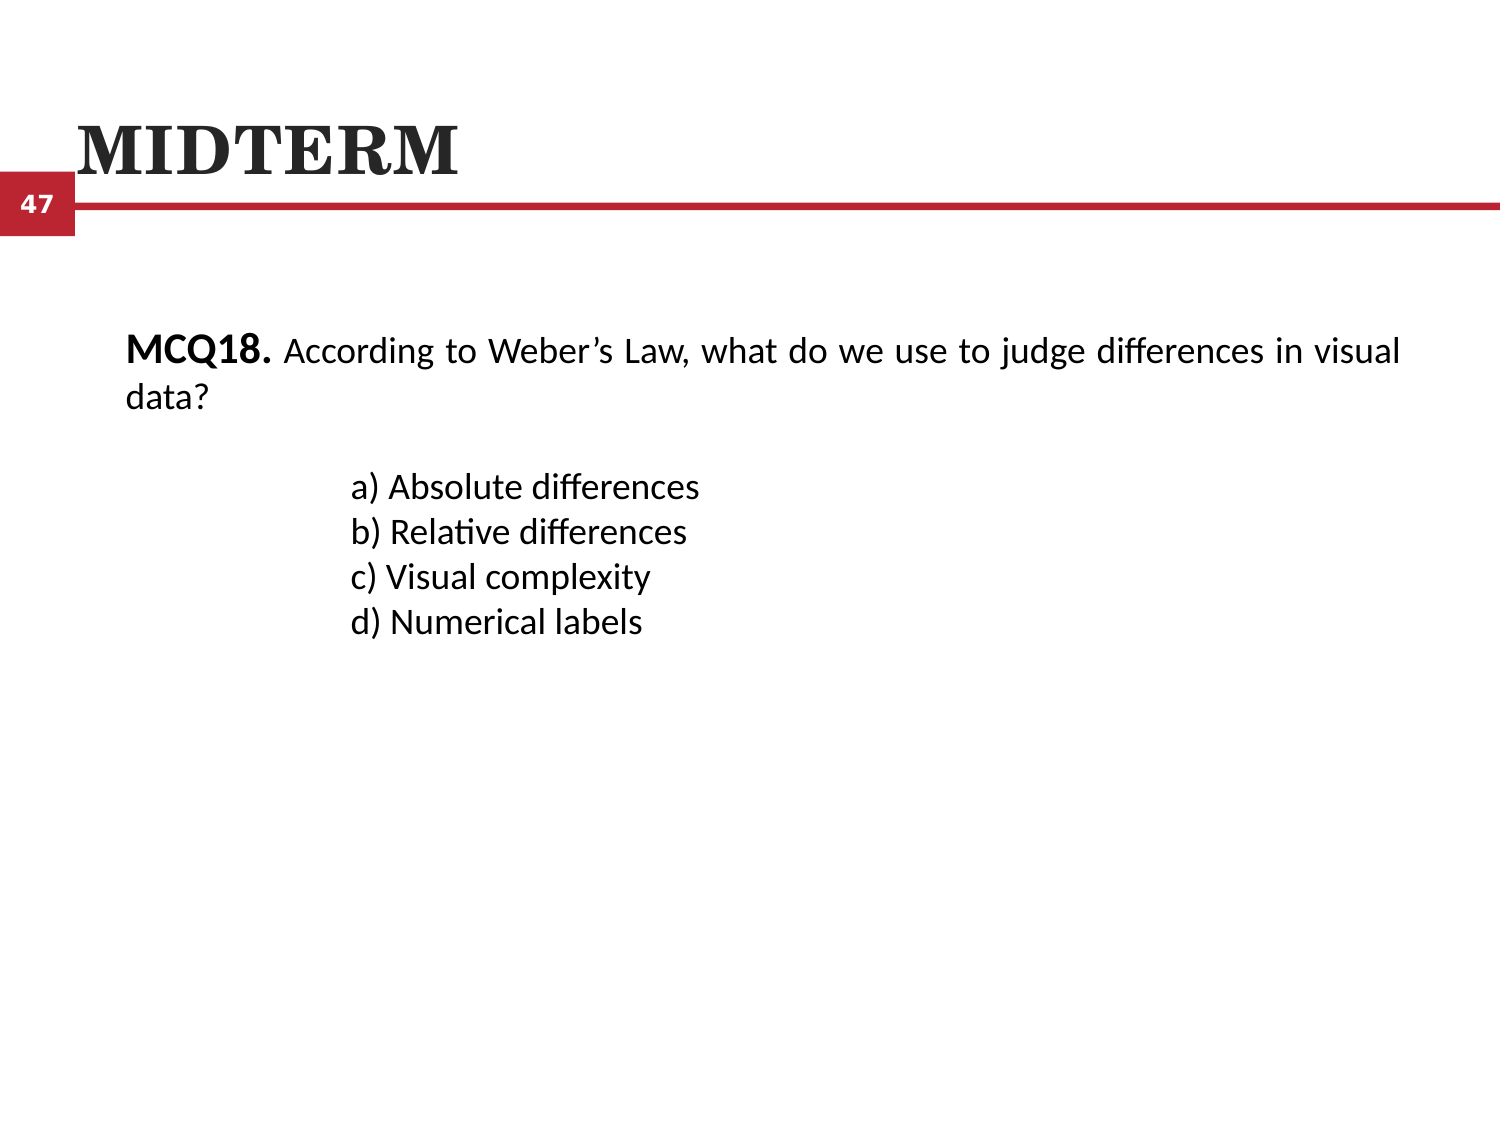

# Midterm
MCQ18. According to Weber’s Law, what do we use to judge differences in visual data?

	a) Absolute differences
	b) Relative differences
	c) Visual complexity
	d) Numerical labels

11